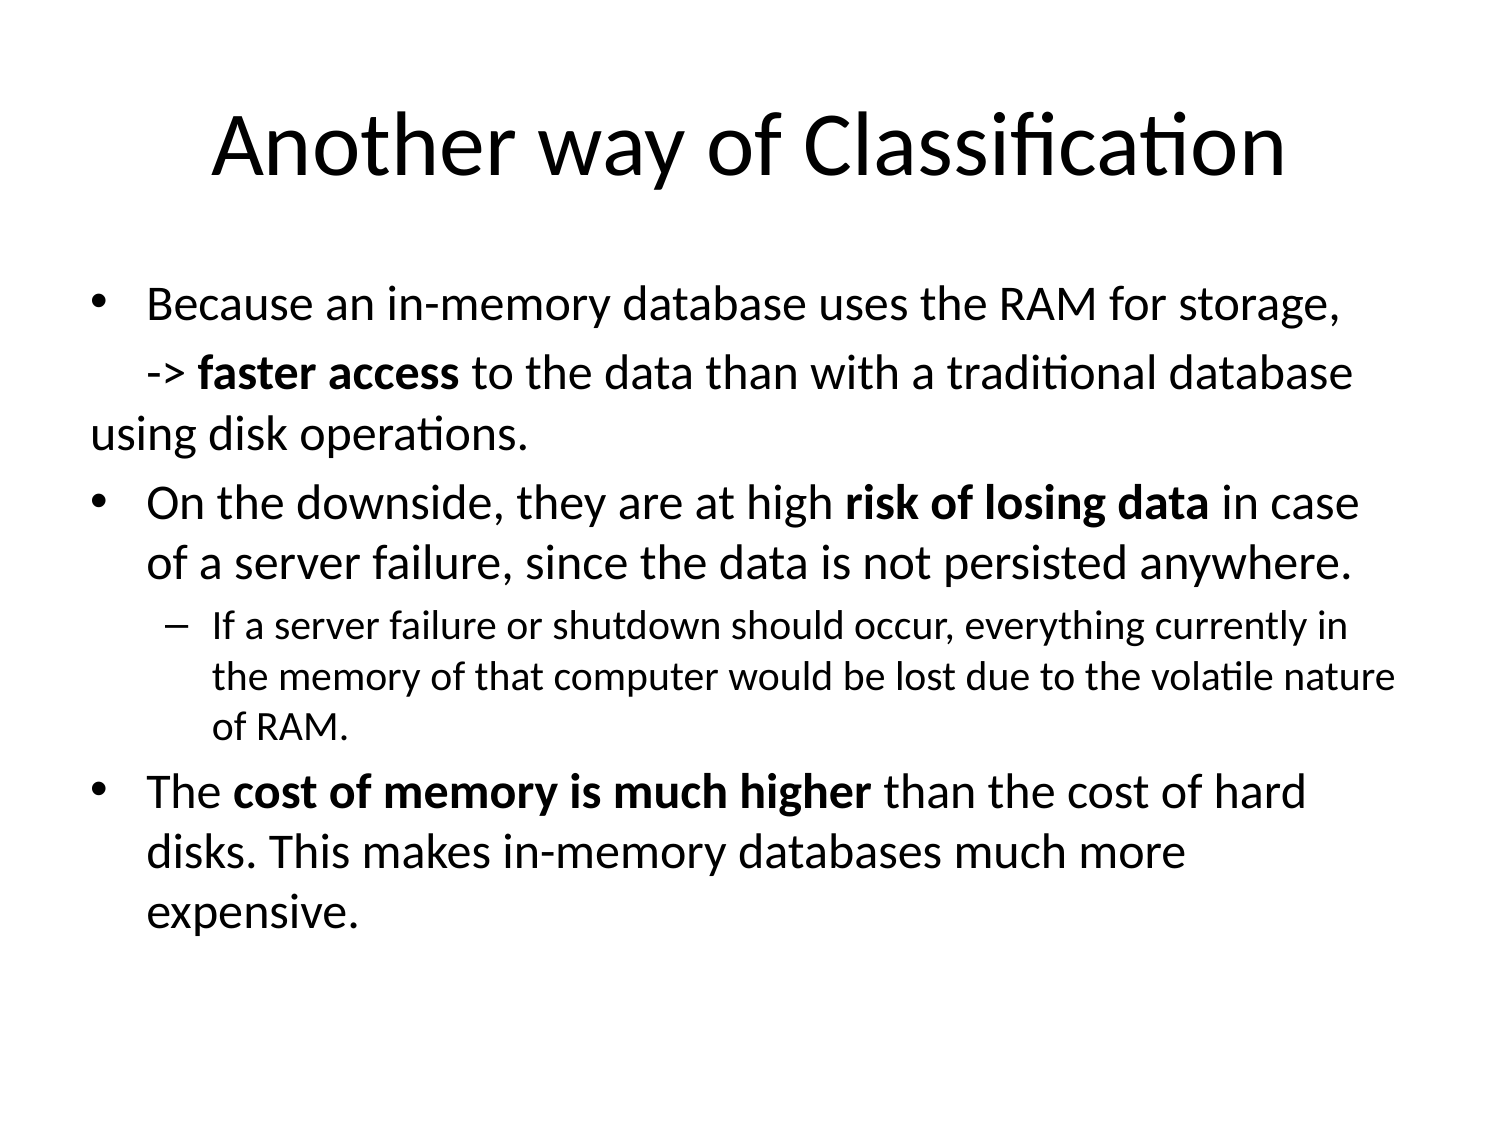

# Another way of Classification
Because an in-memory database uses the RAM for storage,
     -> faster access to the data than with a traditional database   using disk operations.
On the downside, they are at high risk of losing data in case of a server failure, since the data is not persisted anywhere.
If a server failure or shutdown should occur, everything currently in the memory of that computer would be lost due to the volatile nature of RAM.
The cost of memory is much higher than the cost of hard disks. This makes in-memory databases much more expensive.